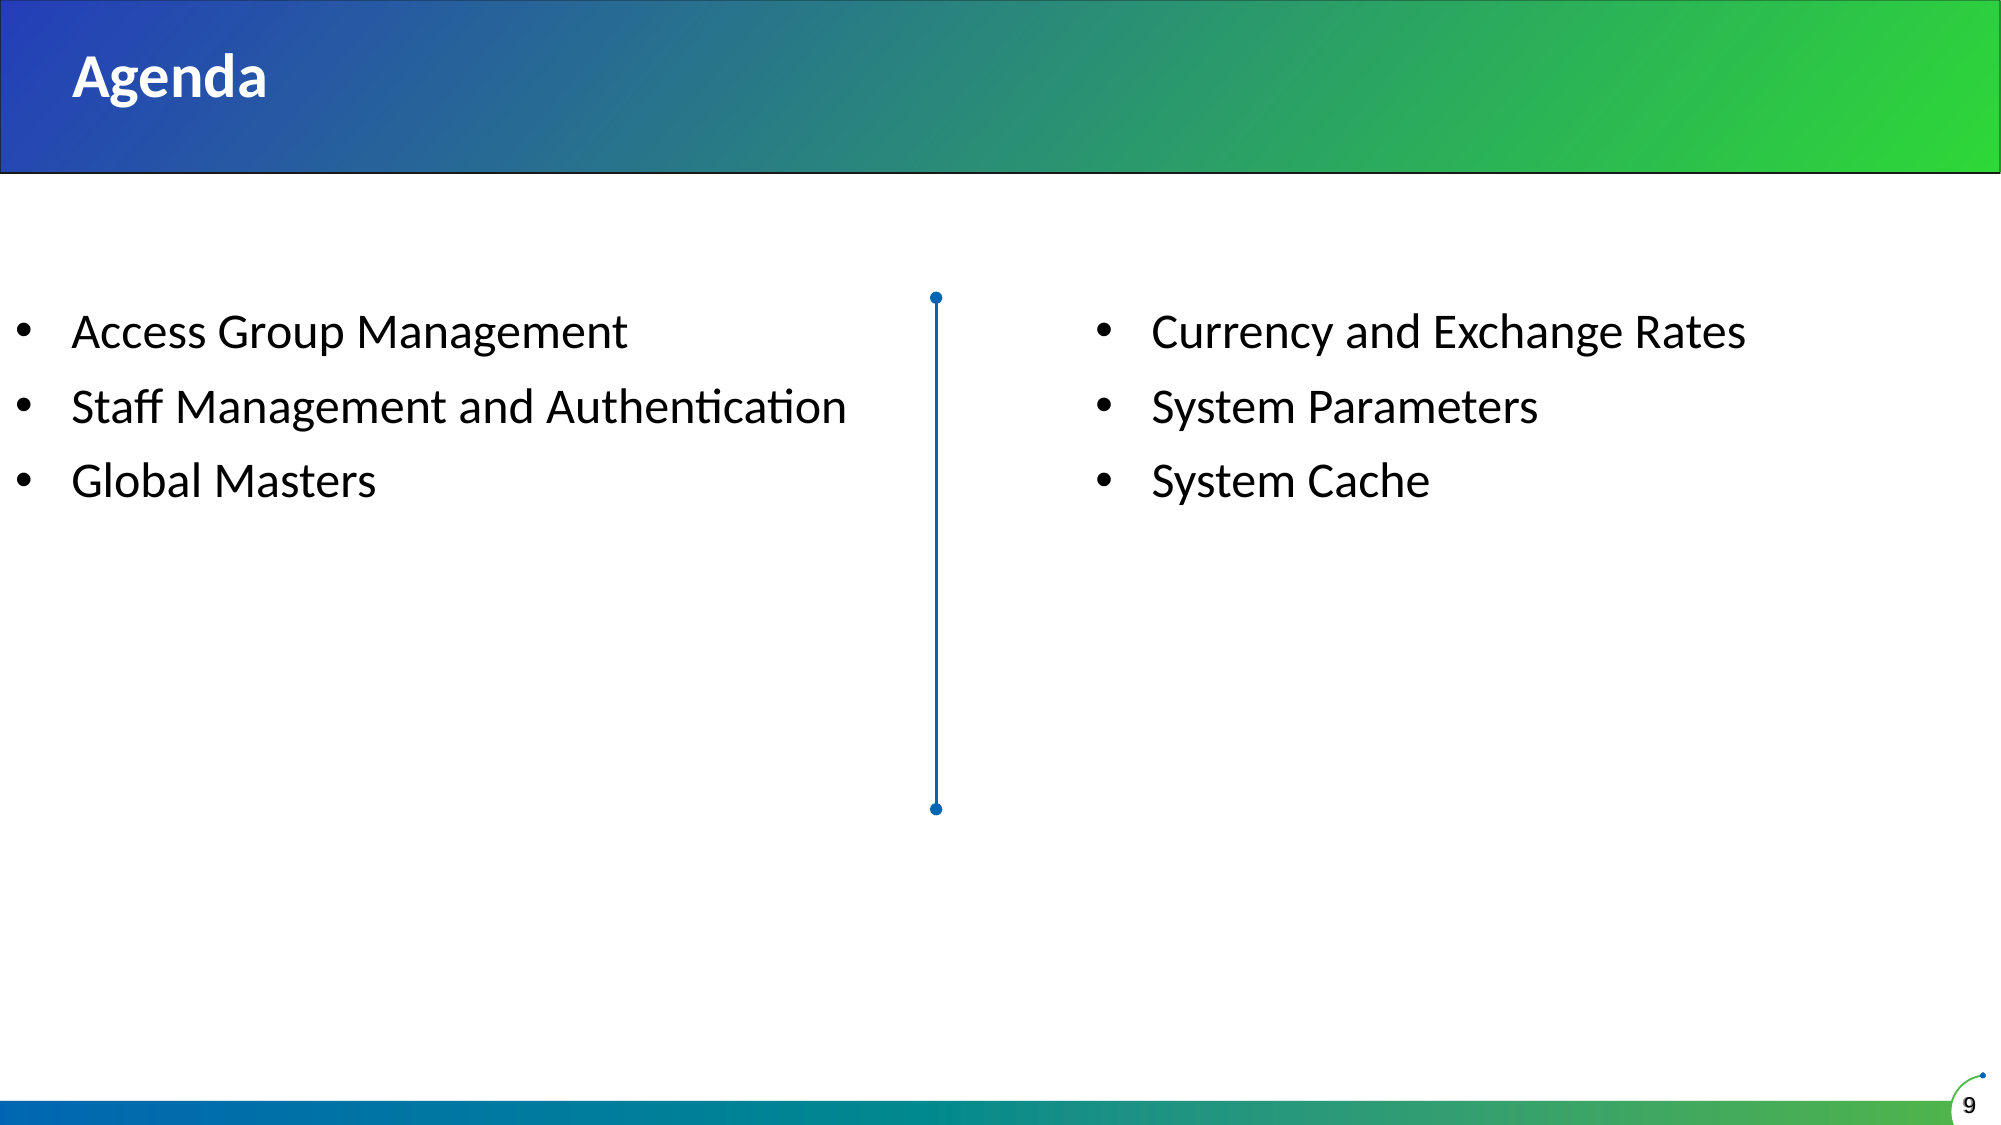

# Agenda
Access Group Management
Staff Management and Authentication
Global Masters
Currency and Exchange Rates
System Parameters
System Cache